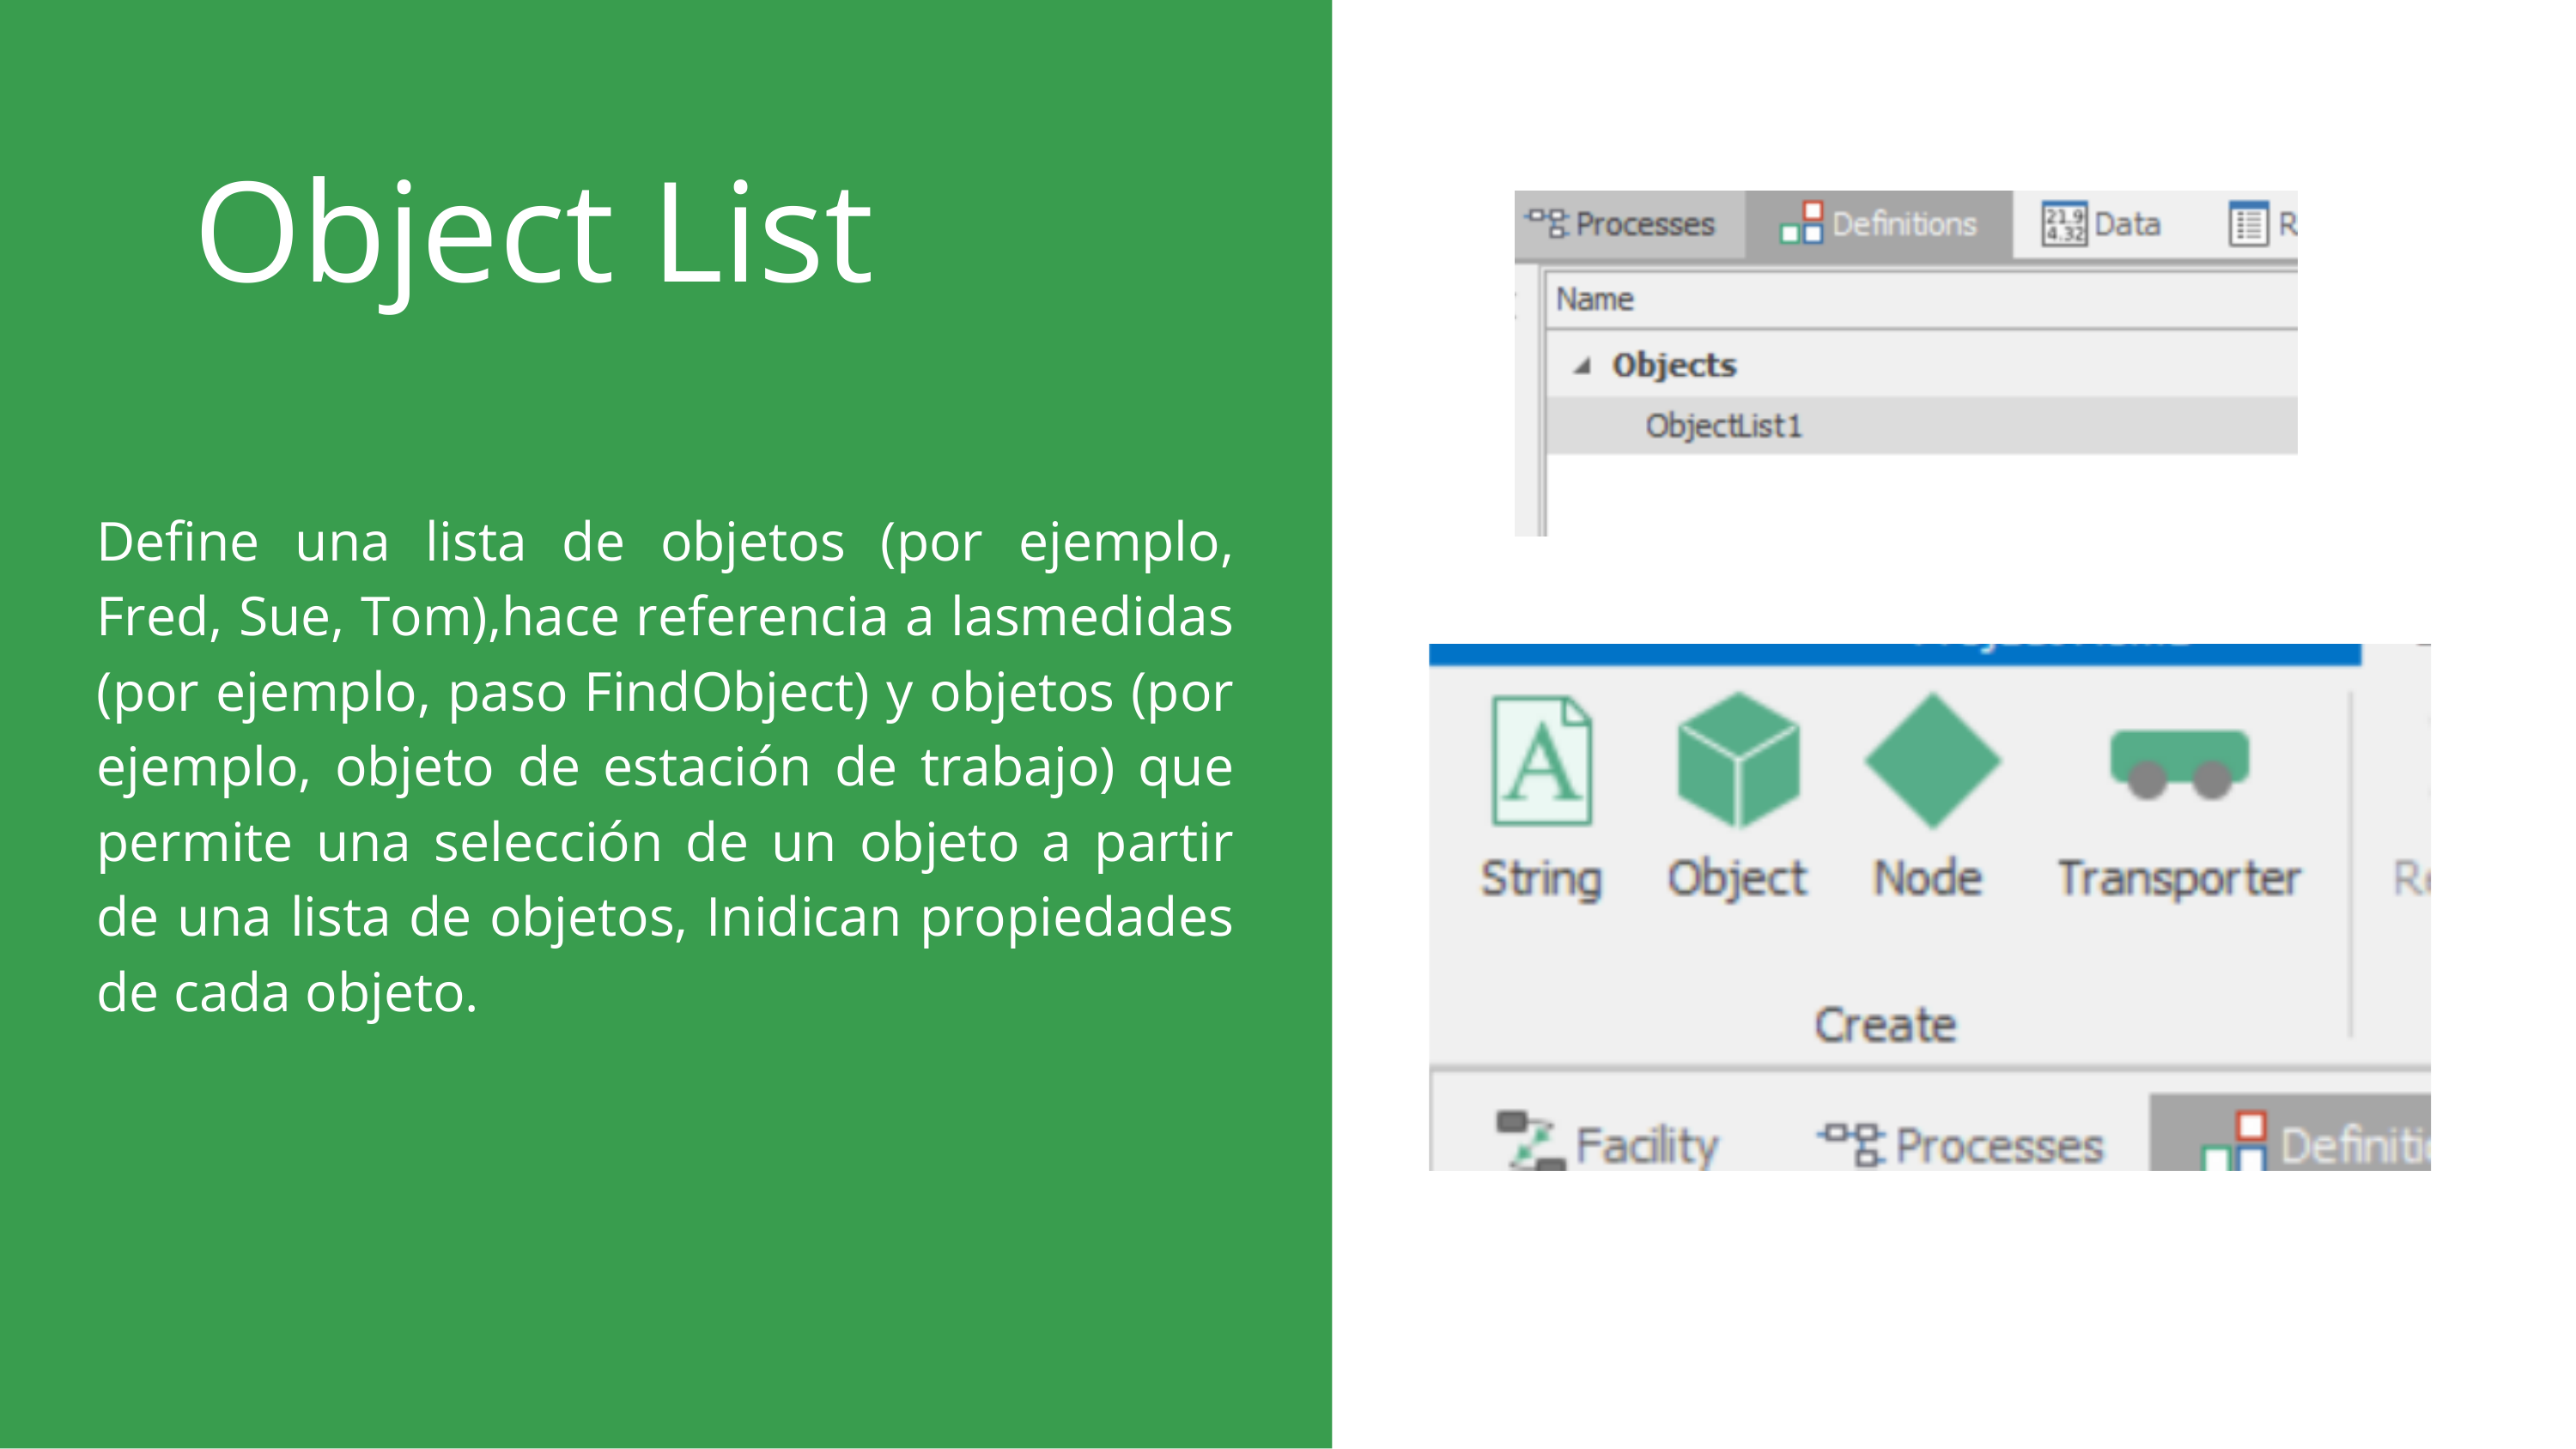

Object List

Define una lista de objetos (por ejemplo, Fred, Sue, Tom),hace referencia a lasmedidas (por ejemplo, paso FindObject) y objetos (por ejemplo, objeto de estación de trabajo) que permite una selección de un objeto a partir de una lista de objetos, Inidican propiedades de cada objeto.